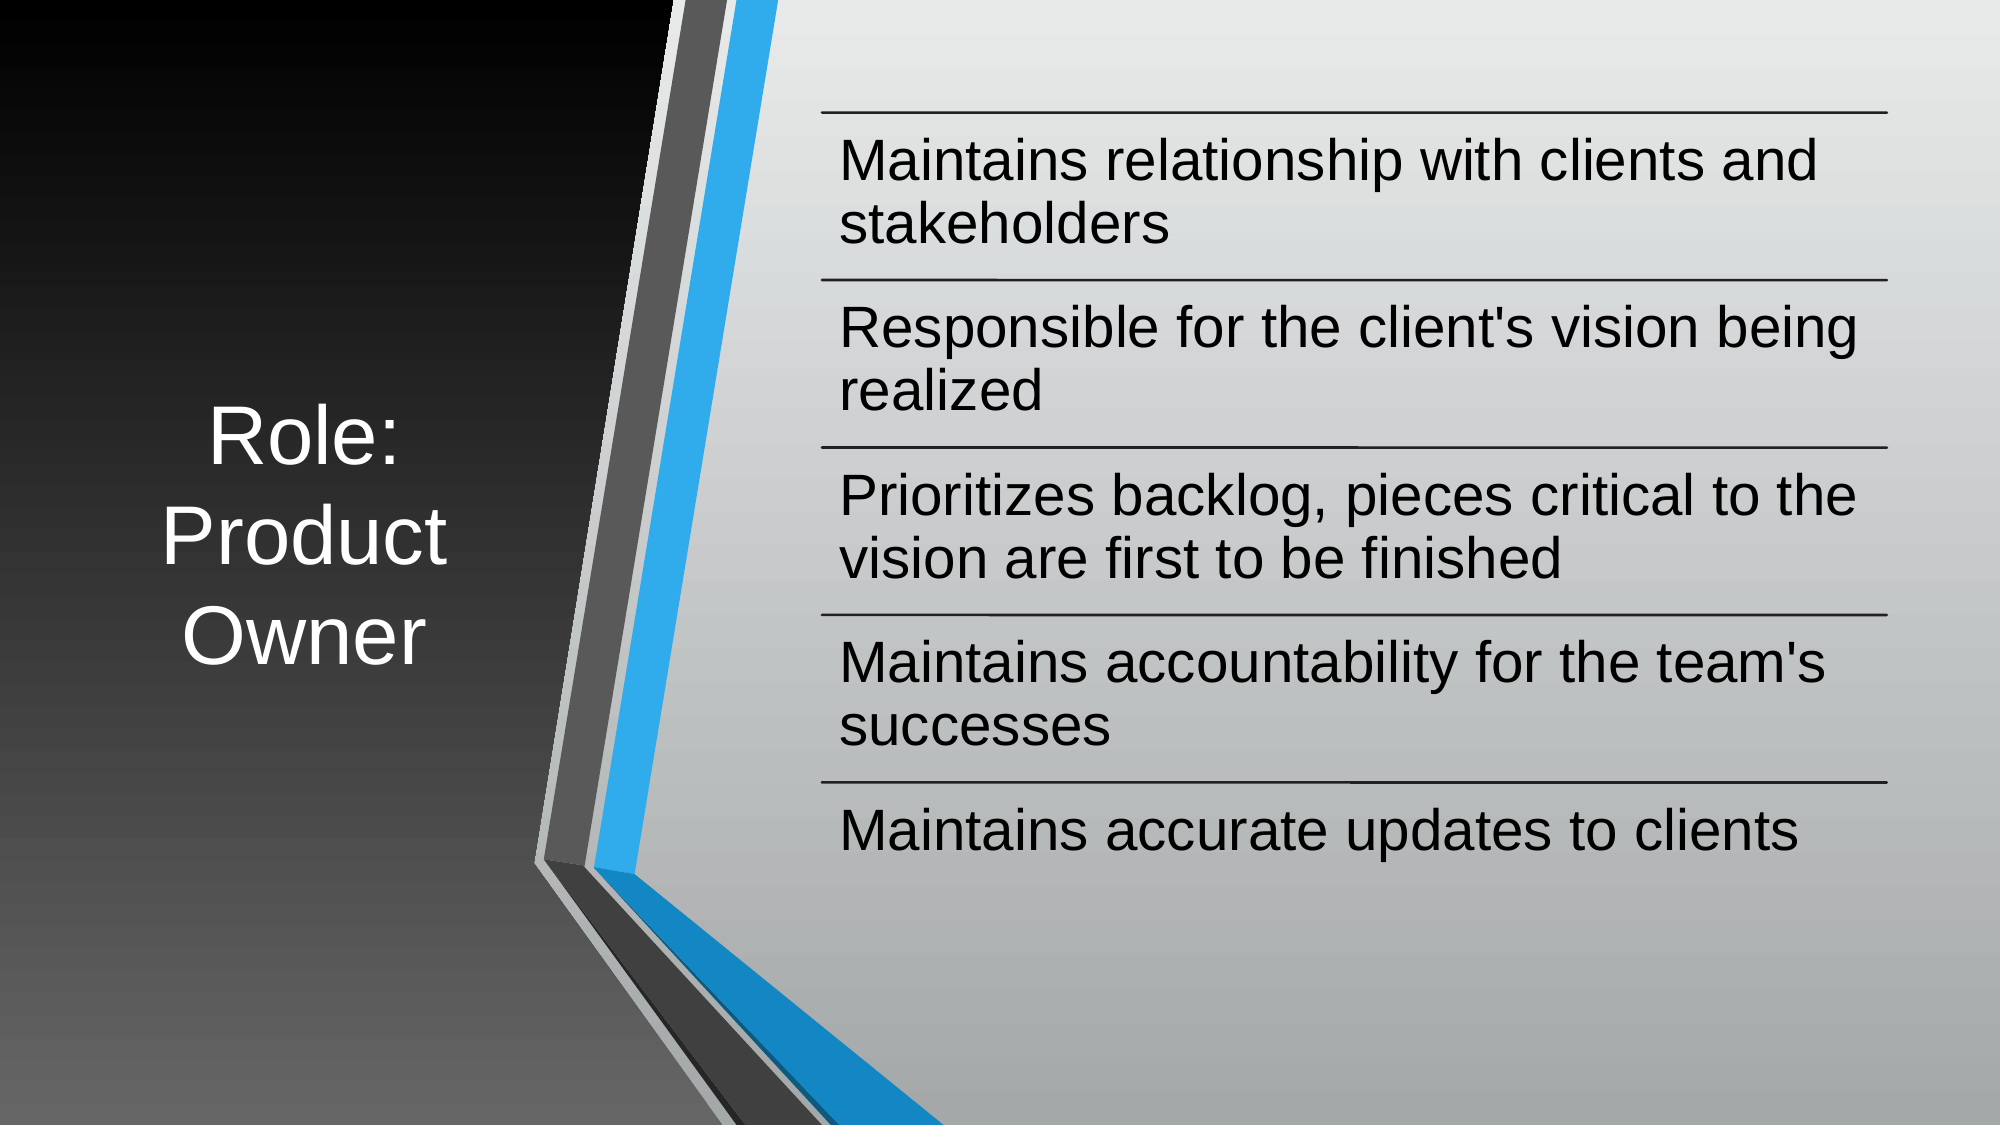

# Role: Product Owner
Maintains relationship with clients and stakeholders
Responsible for the client's vision being realized
Prioritizes backlog, pieces critical to the vision are first to be finished
Maintains accountability for the team's successes
Maintains accurate updates to clients